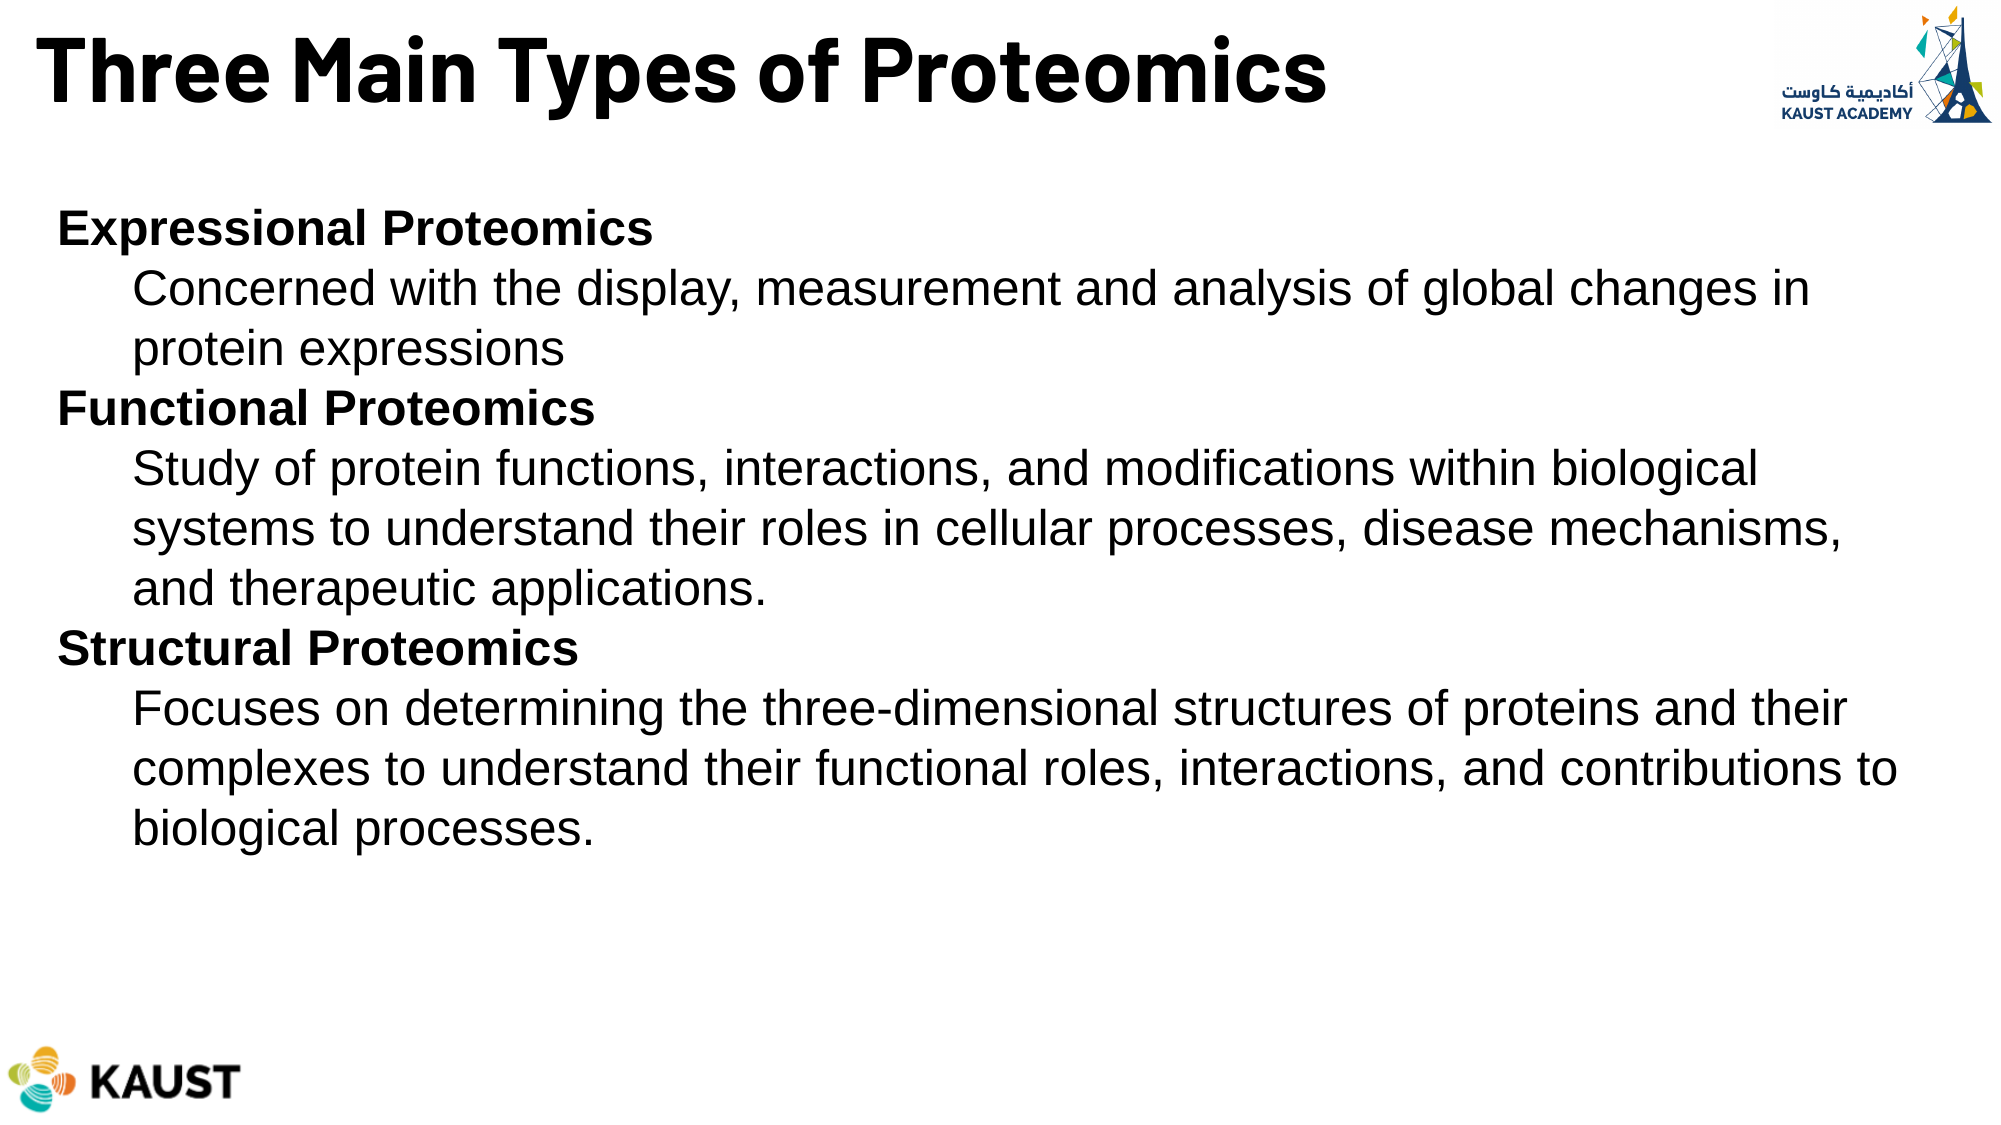

Three Main Types of Proteomics
Expressional Proteomics
Concerned with the display, measurement and analysis of global changes in protein expressions
Functional Proteomics
Study of protein functions, interactions, and modifications within biological systems to understand their roles in cellular processes, disease mechanisms, and therapeutic applications.
Structural Proteomics
Focuses on determining the three-dimensional structures of proteins and their complexes to understand their functional roles, interactions, and contributions to biological processes.